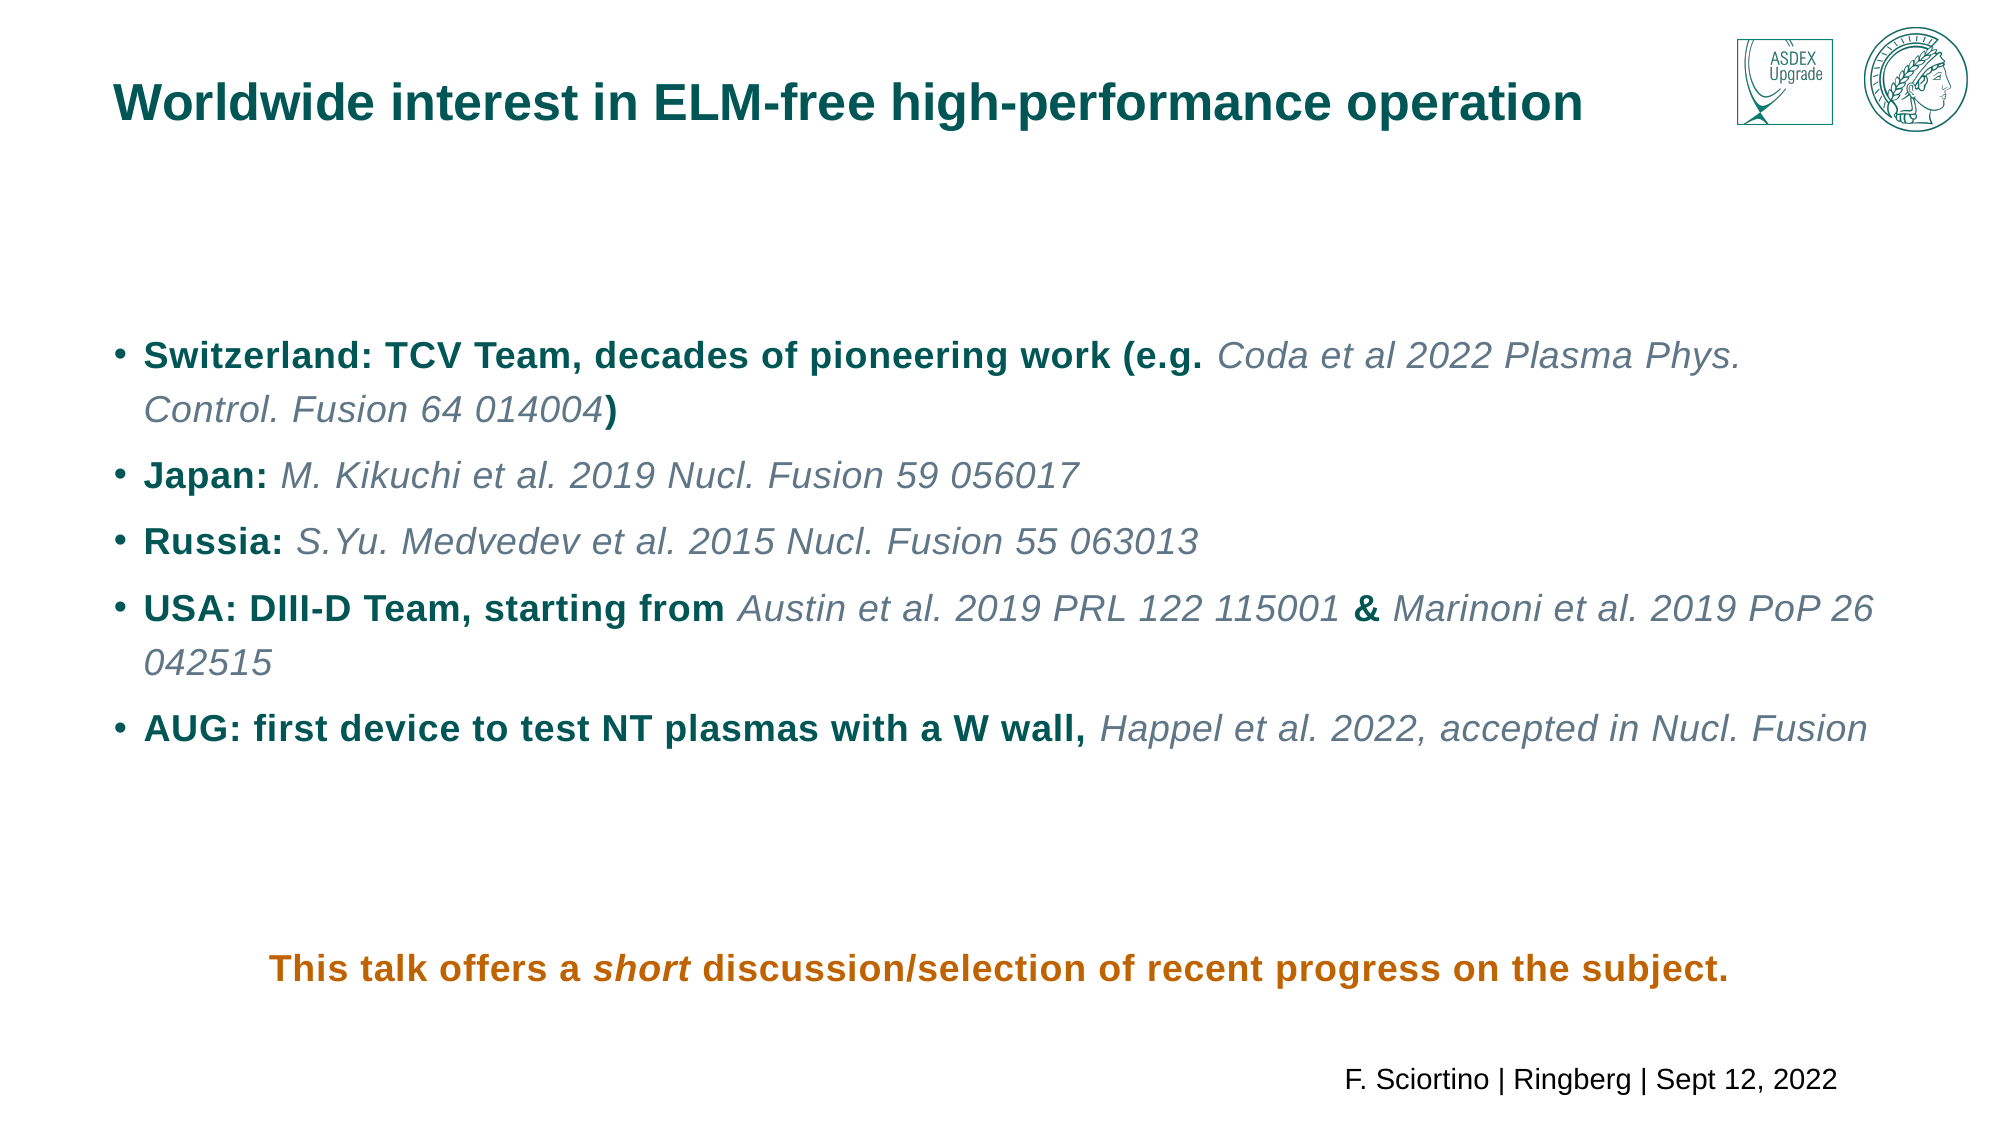

# Worldwide interest in ELM-free high-performance operation

Switzerland: TCV Team, decades of pioneering work (e.g. Coda et al 2022 Plasma Phys. Control. Fusion 64 014004)
Japan: M. Kikuchi et al. 2019 Nucl. Fusion 59 056017
Russia: S.Yu. Medvedev et al. 2015 Nucl. Fusion 55 063013
USA: DIII-D Team, starting from Austin et al. 2019 PRL 122 115001 & Marinoni et al. 2019 PoP 26 042515
AUG: first device to test NT plasmas with a W wall, Happel et al. 2022, accepted in Nucl. Fusion
This talk offers a short discussion/selection of recent progress on the subject.
2